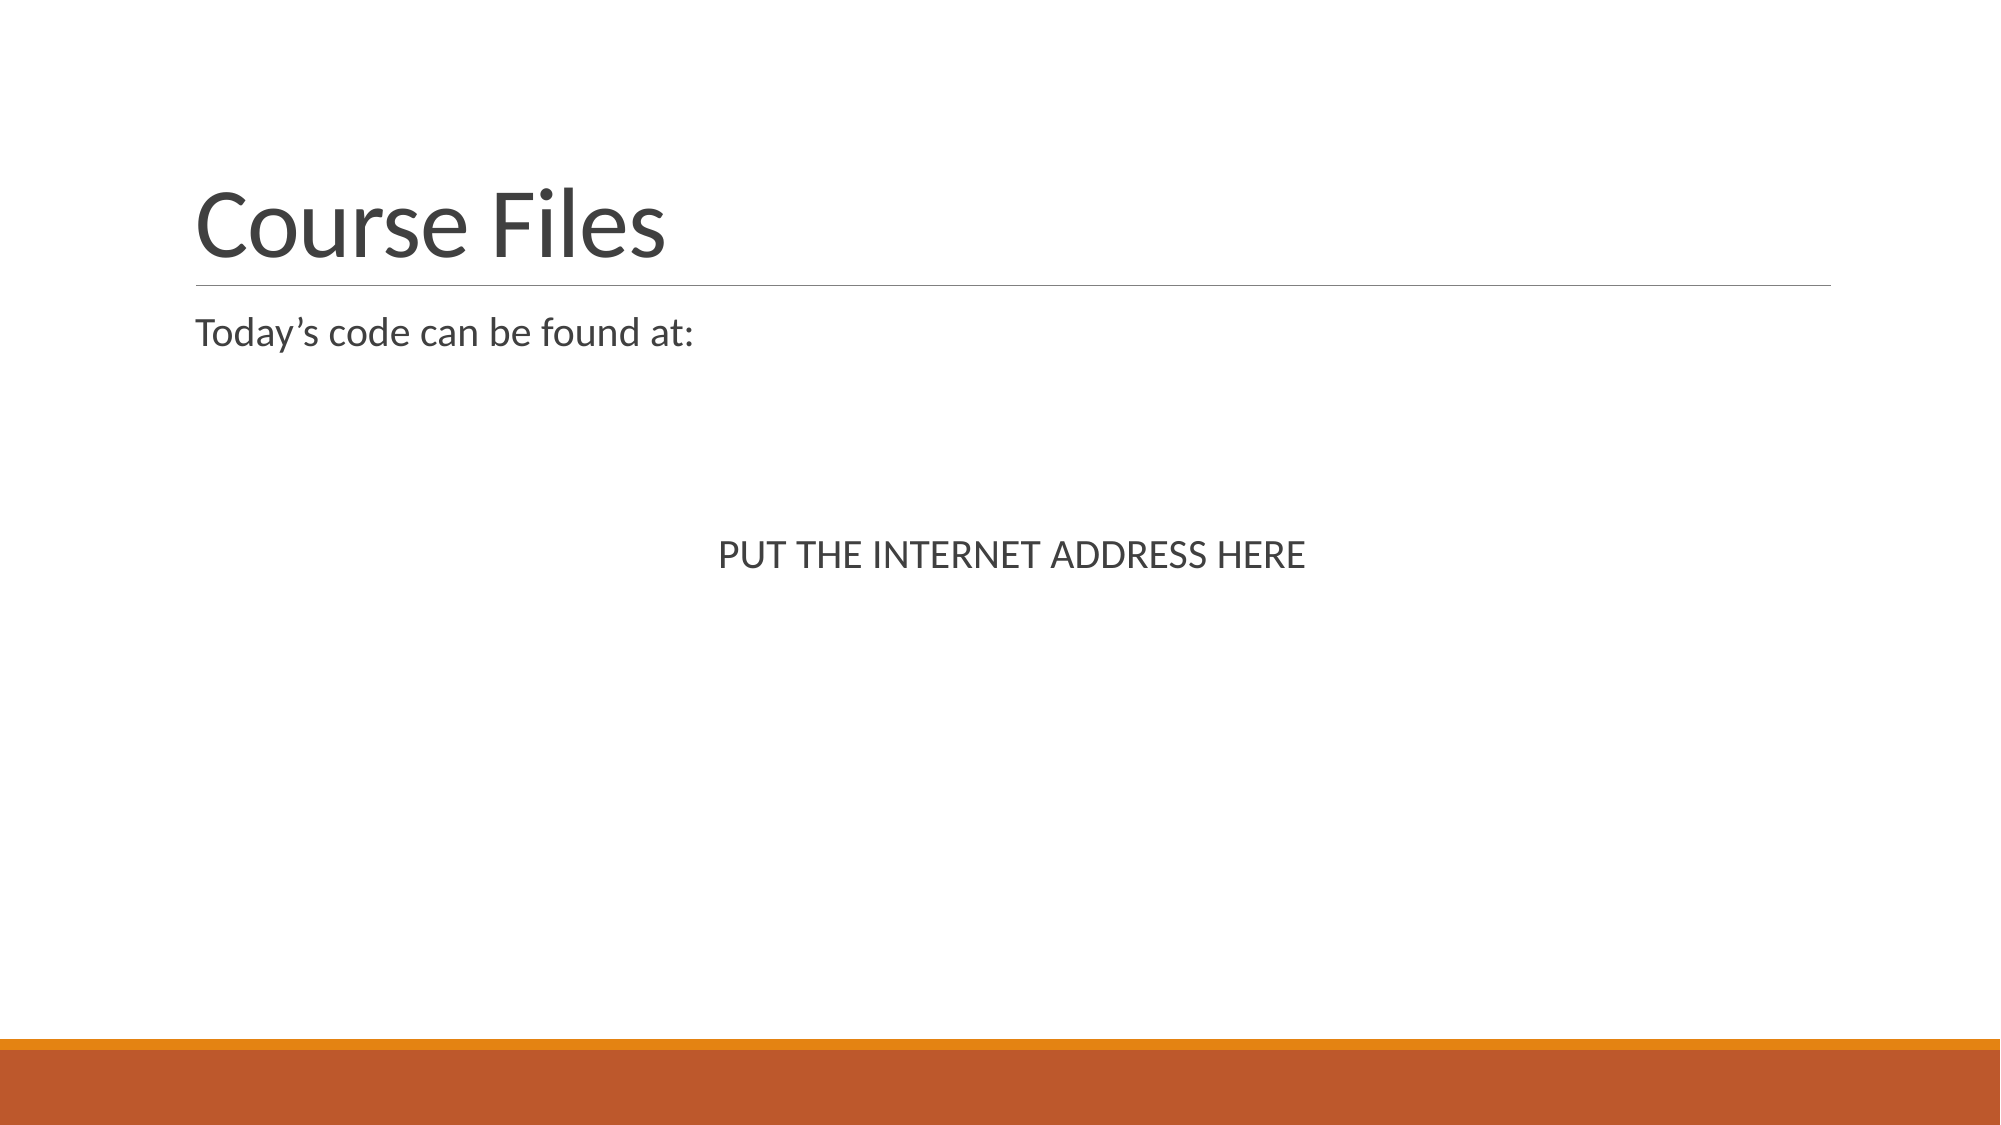

# Course Files
Today’s code can be found at:

PUT THE INTERNET ADDRESS HERE